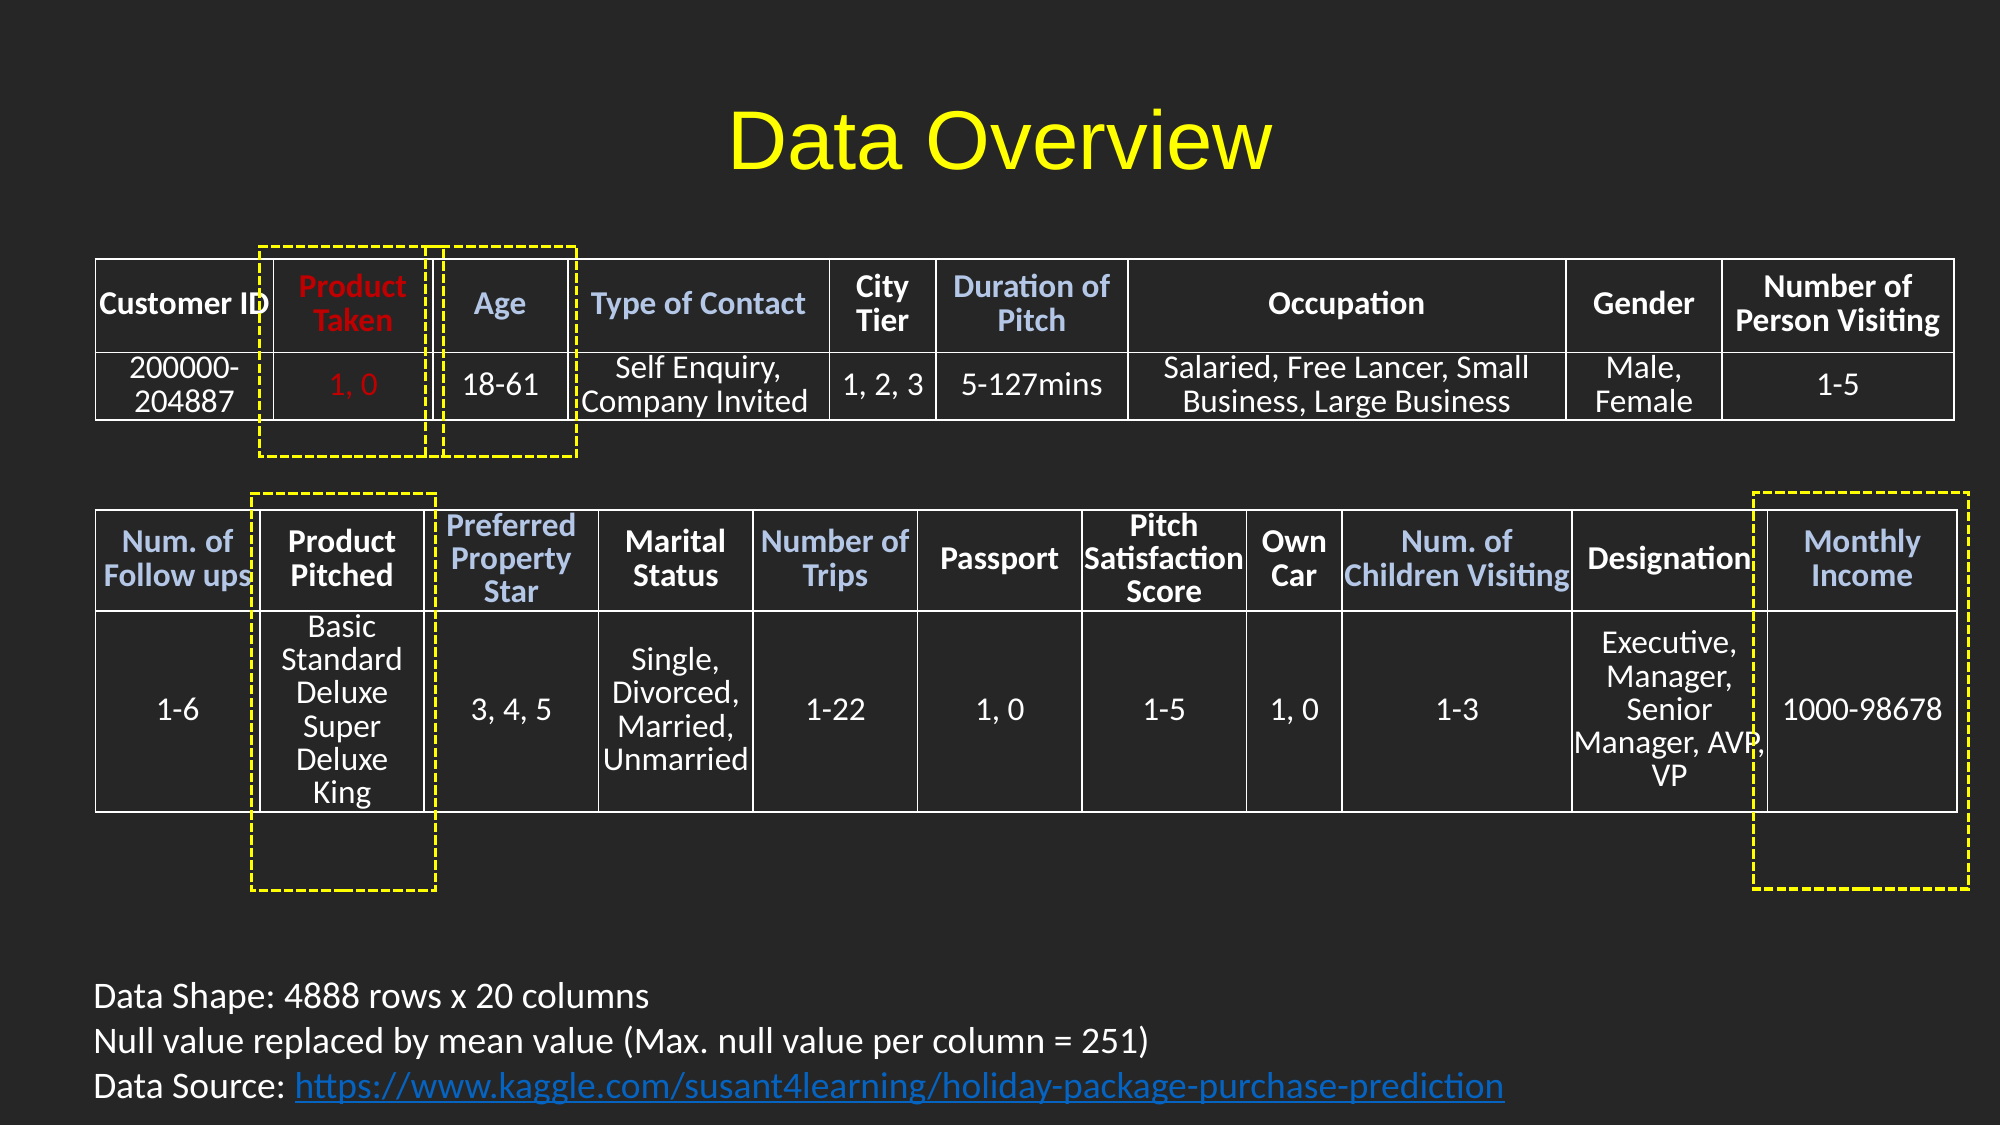

Data Overview

| Customer ID | Product Taken | Age | Type of Contact | City Tier | Duration of Pitch | Occupation | Gender | Number of Person Visiting |
| --- | --- | --- | --- | --- | --- | --- | --- | --- |
| 200000-204887 | 1, 0 | 18-61 | Self Enquiry, Company Invited | 1, 2, 3 | 5-127mins | Salaried, Free Lancer, Small Business, Large Business | Male, Female | 1-5 |

| Num. of Follow ups | Product Pitched | Preferred Property Star | Marital Status | Number of Trips | Passport | Pitch Satisfaction Score | Own Car | Num. of Children Visiting | Designation | Monthly Income |
| --- | --- | --- | --- | --- | --- | --- | --- | --- | --- | --- |
| 1-6 | Basic Standard Deluxe Super Deluxe King | 3, 4, 5 | Single, Divorced, Married, Unmarried | 1-22 | 1, 0 | 1-5 | 1, 0 | 1-3 | Executive, Manager, Senior Manager, AVP, VP | 1000-98678 |

Data Shape: 4888 rows x 20 columns
Null value replaced by mean value (Max. null value per column = 251)
Data Source: https://www.kaggle.com/susant4learning/holiday-package-purchase-prediction